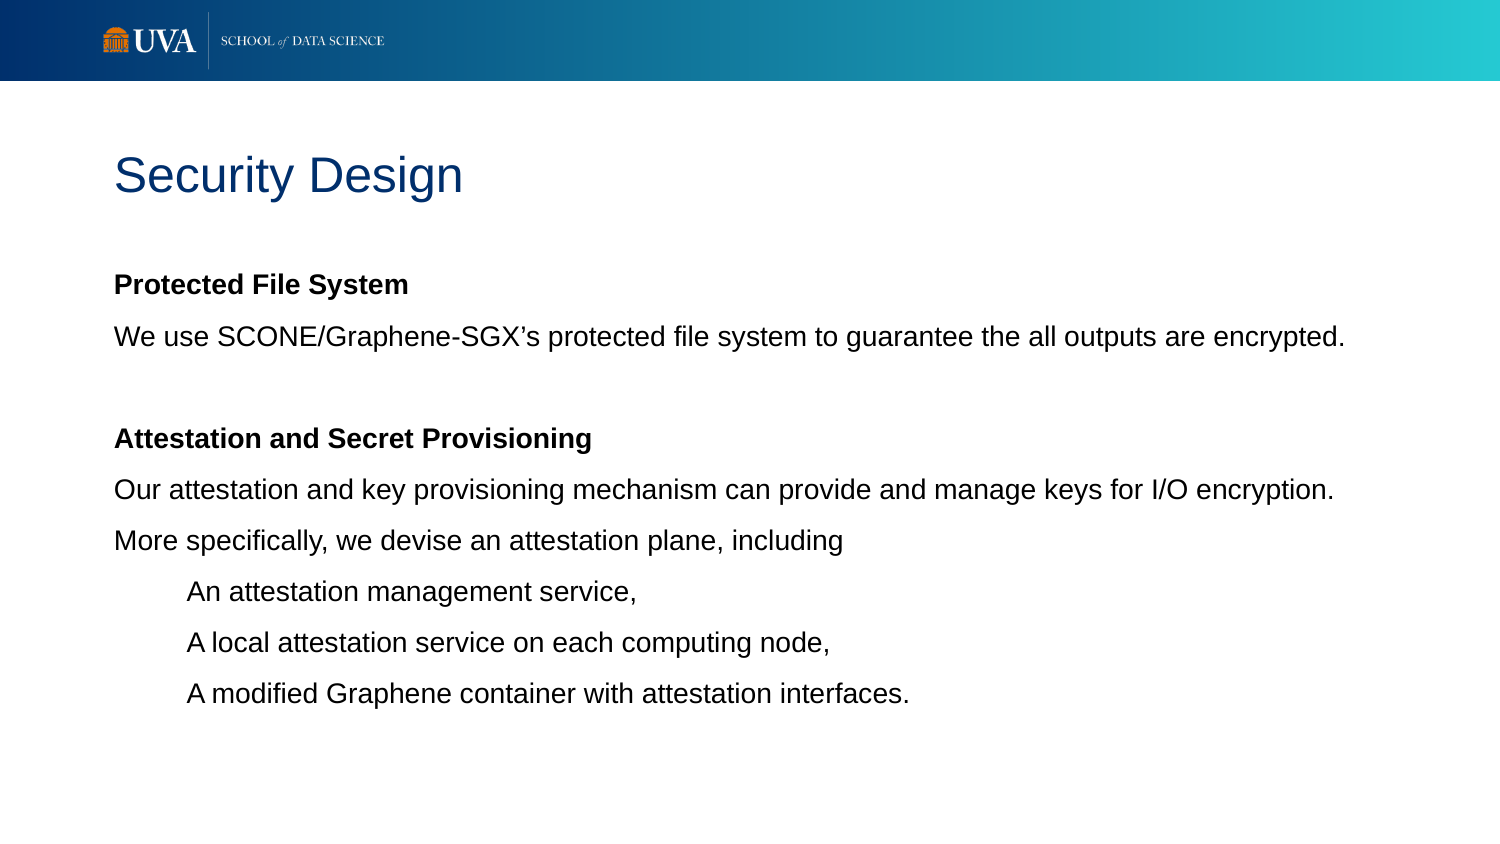

# Security Design
Protected File System
We use SCONE/Graphene-SGX’s protected file system to guarantee the all outputs are encrypted.

Attestation and Secret Provisioning
Our attestation and key provisioning mechanism can provide and manage keys for I/O encryption.
More specifically, we devise an attestation plane, including
An attestation management service,
A local attestation service on each computing node,
A modified Graphene container with attestation interfaces.